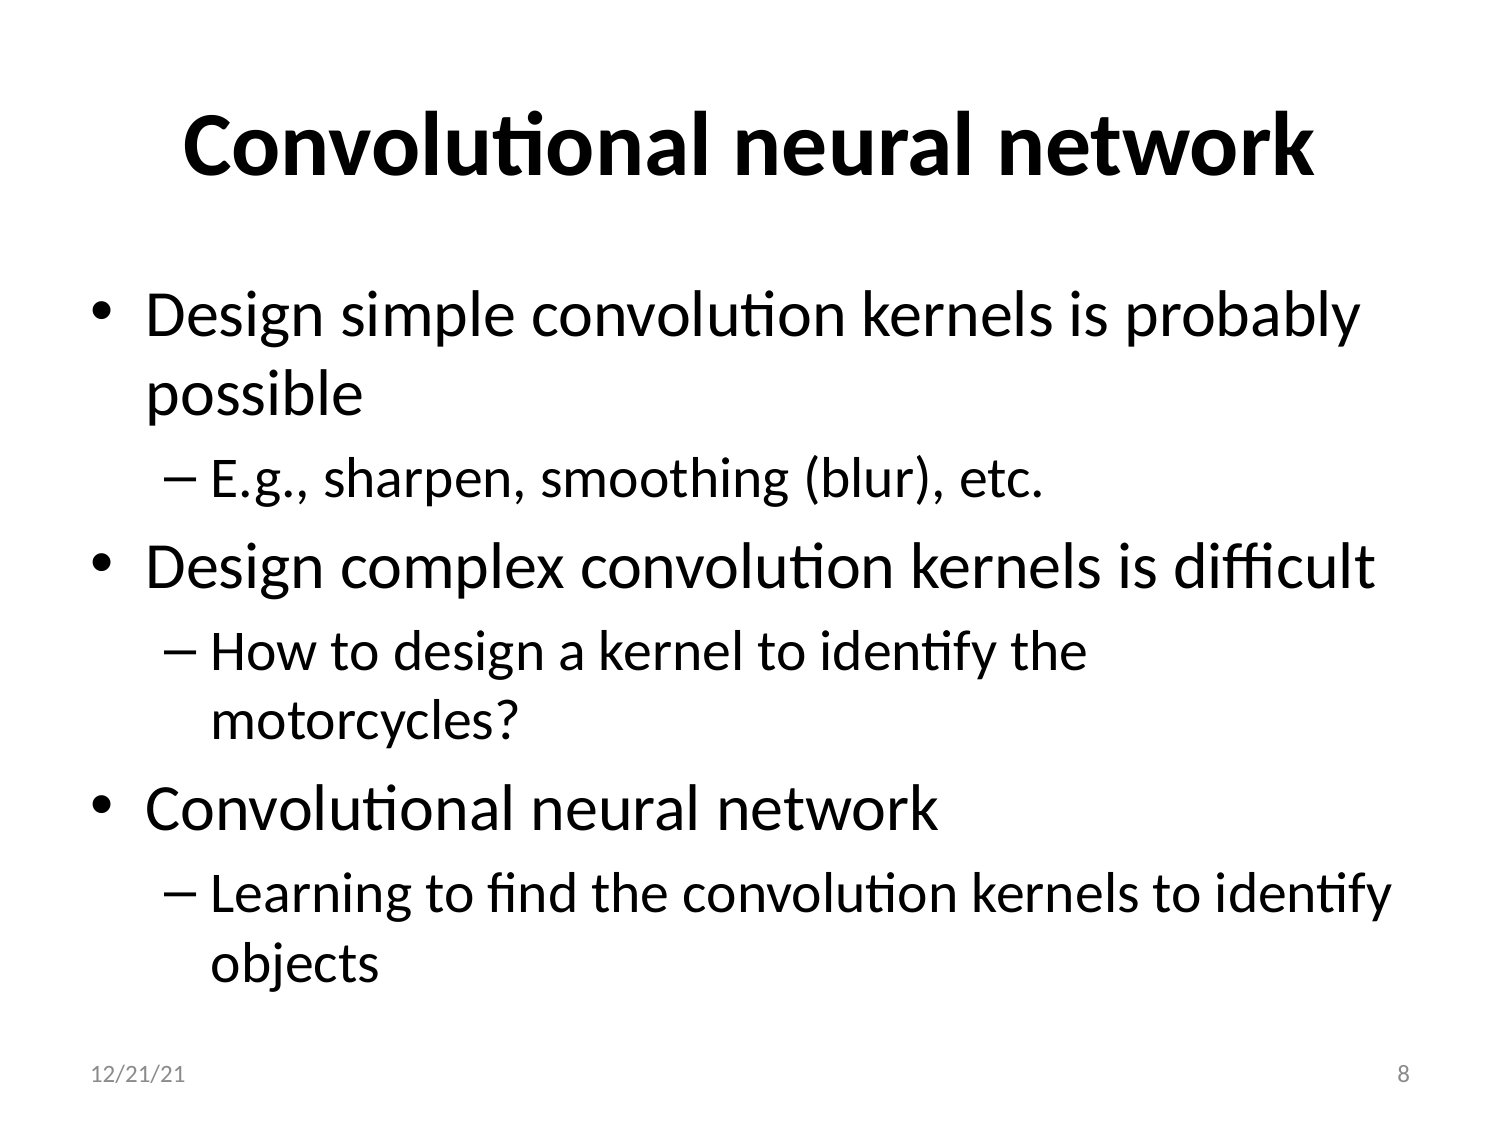

# Convolutional neural network
Design simple convolution kernels is probably possible
E.g., sharpen, smoothing (blur), etc.
Design complex convolution kernels is difficult
How to design a kernel to identify the motorcycles?
Convolutional neural network
Learning to find the convolution kernels to identify objects
12/21/21
8